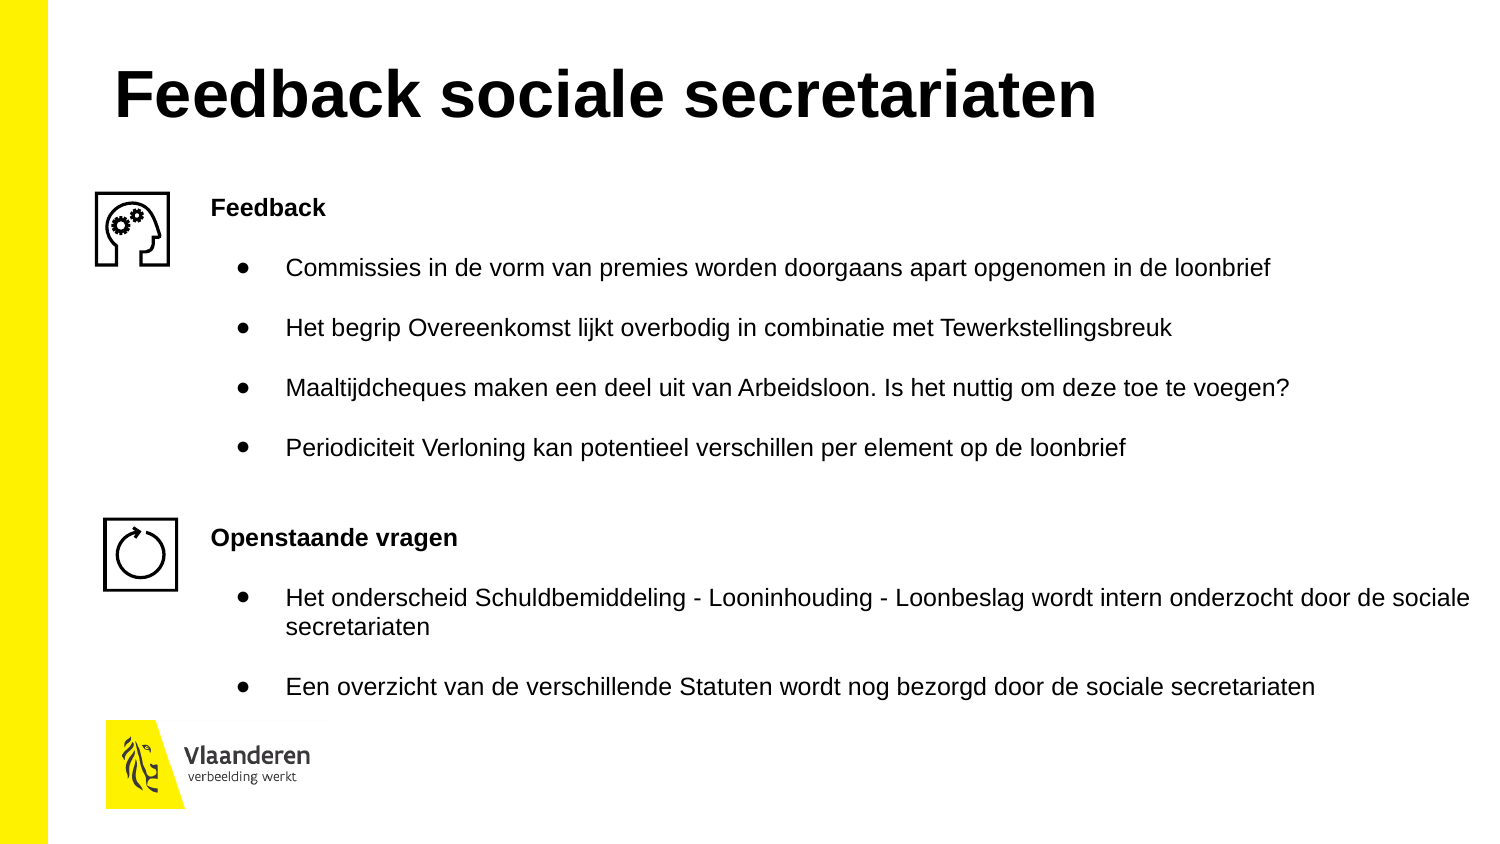

Feedback sociale secretariaten

Feedback

Commissies in de vorm van premies worden doorgaans apart opgenomen in de loonbrief

Het begrip Overeenkomst lijkt overbodig in combinatie met Tewerkstellingsbreuk

Maaltijdcheques maken een deel uit van Arbeidsloon. Is het nuttig om deze toe te voegen?

Periodiciteit Verloning kan potentieel verschillen per element op de loonbrief

Openstaande vragen

Het onderscheid Schuldbemiddeling - Looninhouding - Loonbeslag wordt intern onderzocht door de sociale secretariaten

Een overzicht van de verschillende Statuten wordt nog bezorgd door de sociale secretariaten